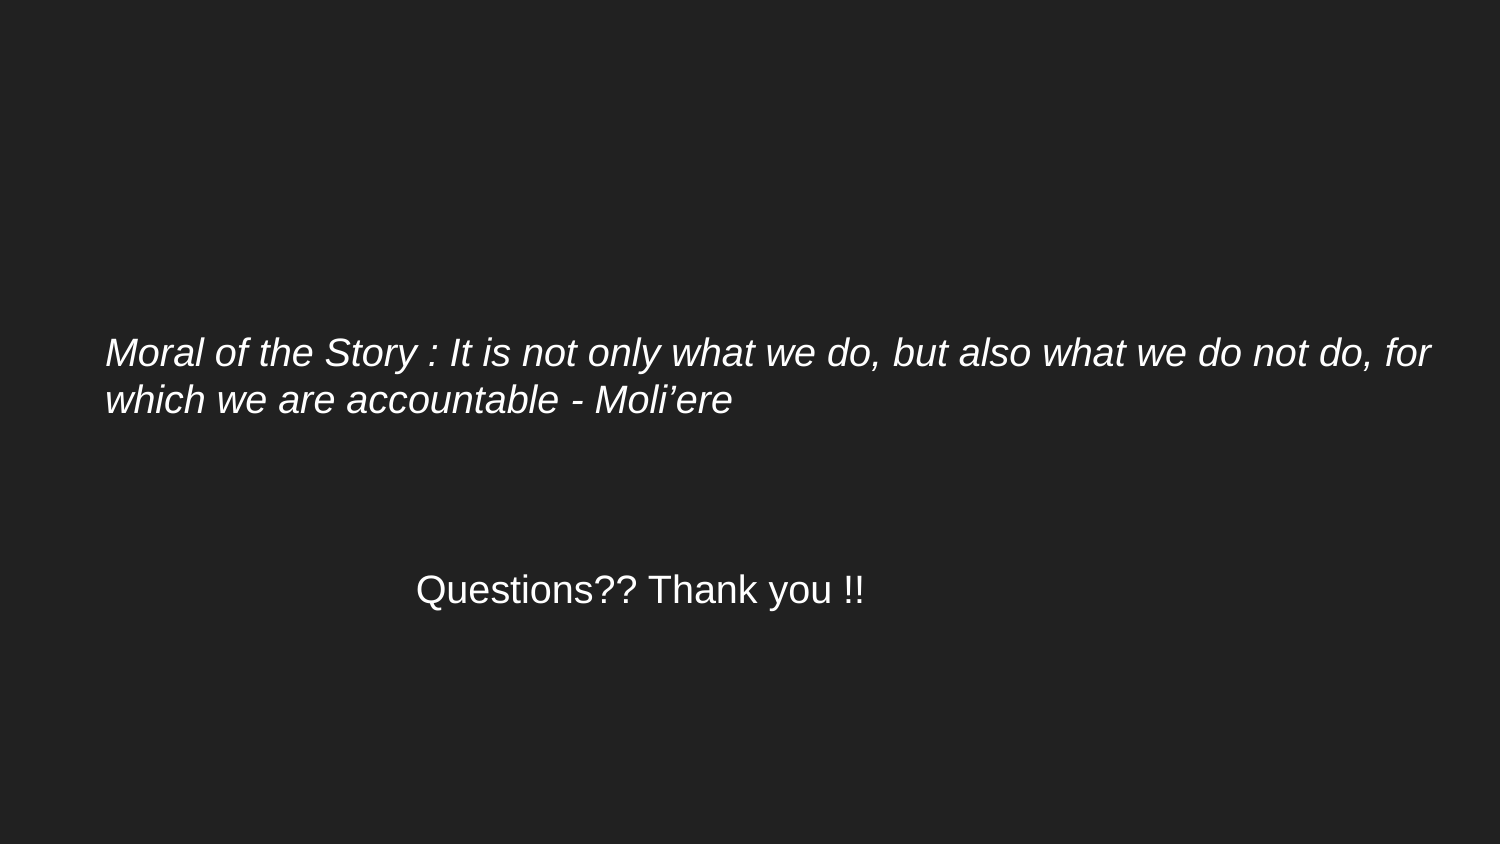

# Moral of the Story : It is not only what we do, but also what we do not do, for which we are accountable - Moli’ere

 Questions?? Thank you !!